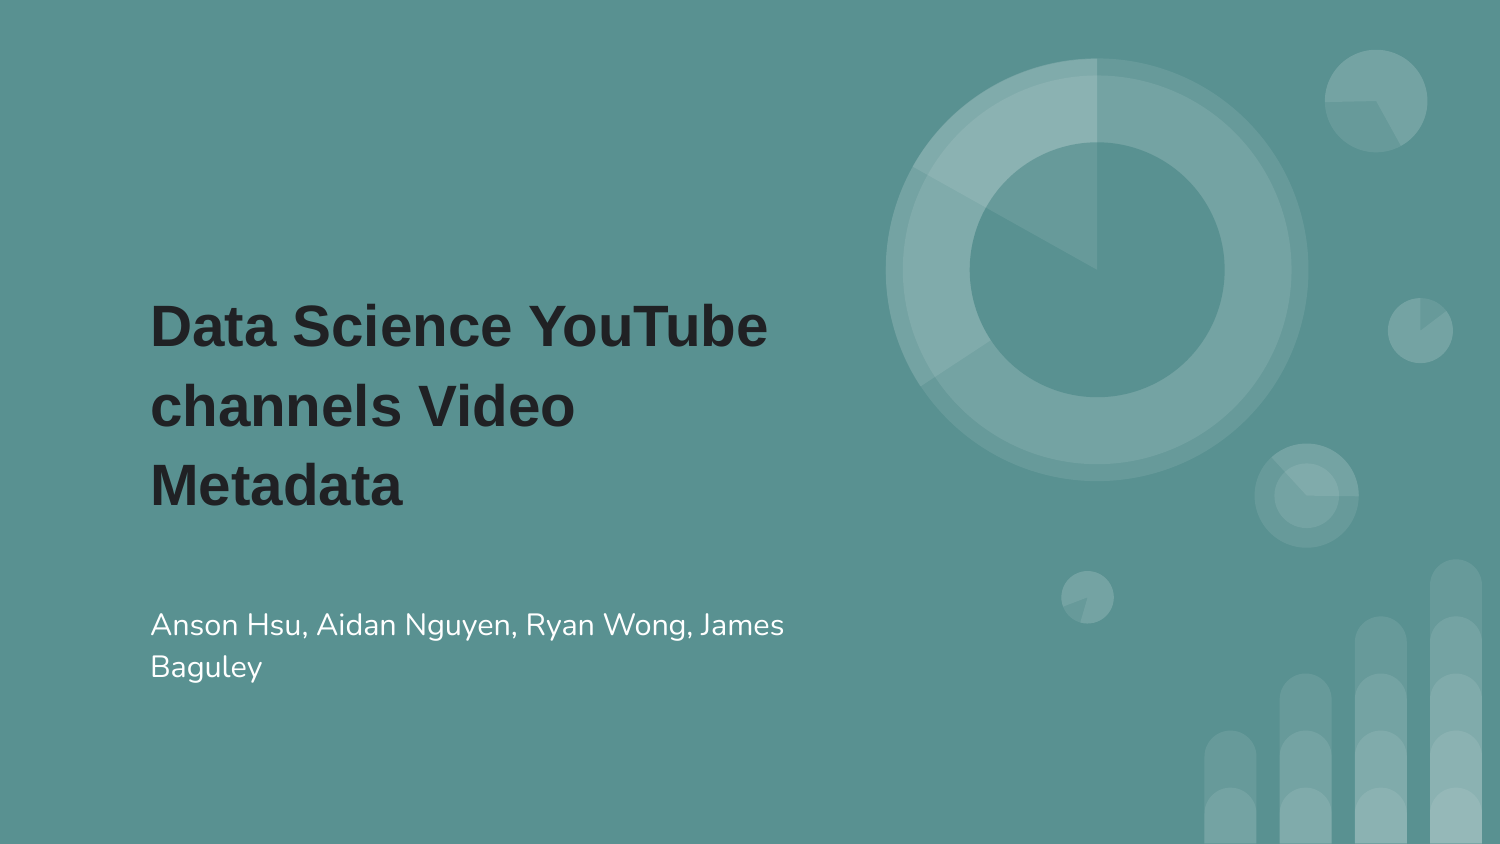

# Data Science YouTube channels Video Metadata

Anson Hsu, Aidan Nguyen, Ryan Wong, James Baguley